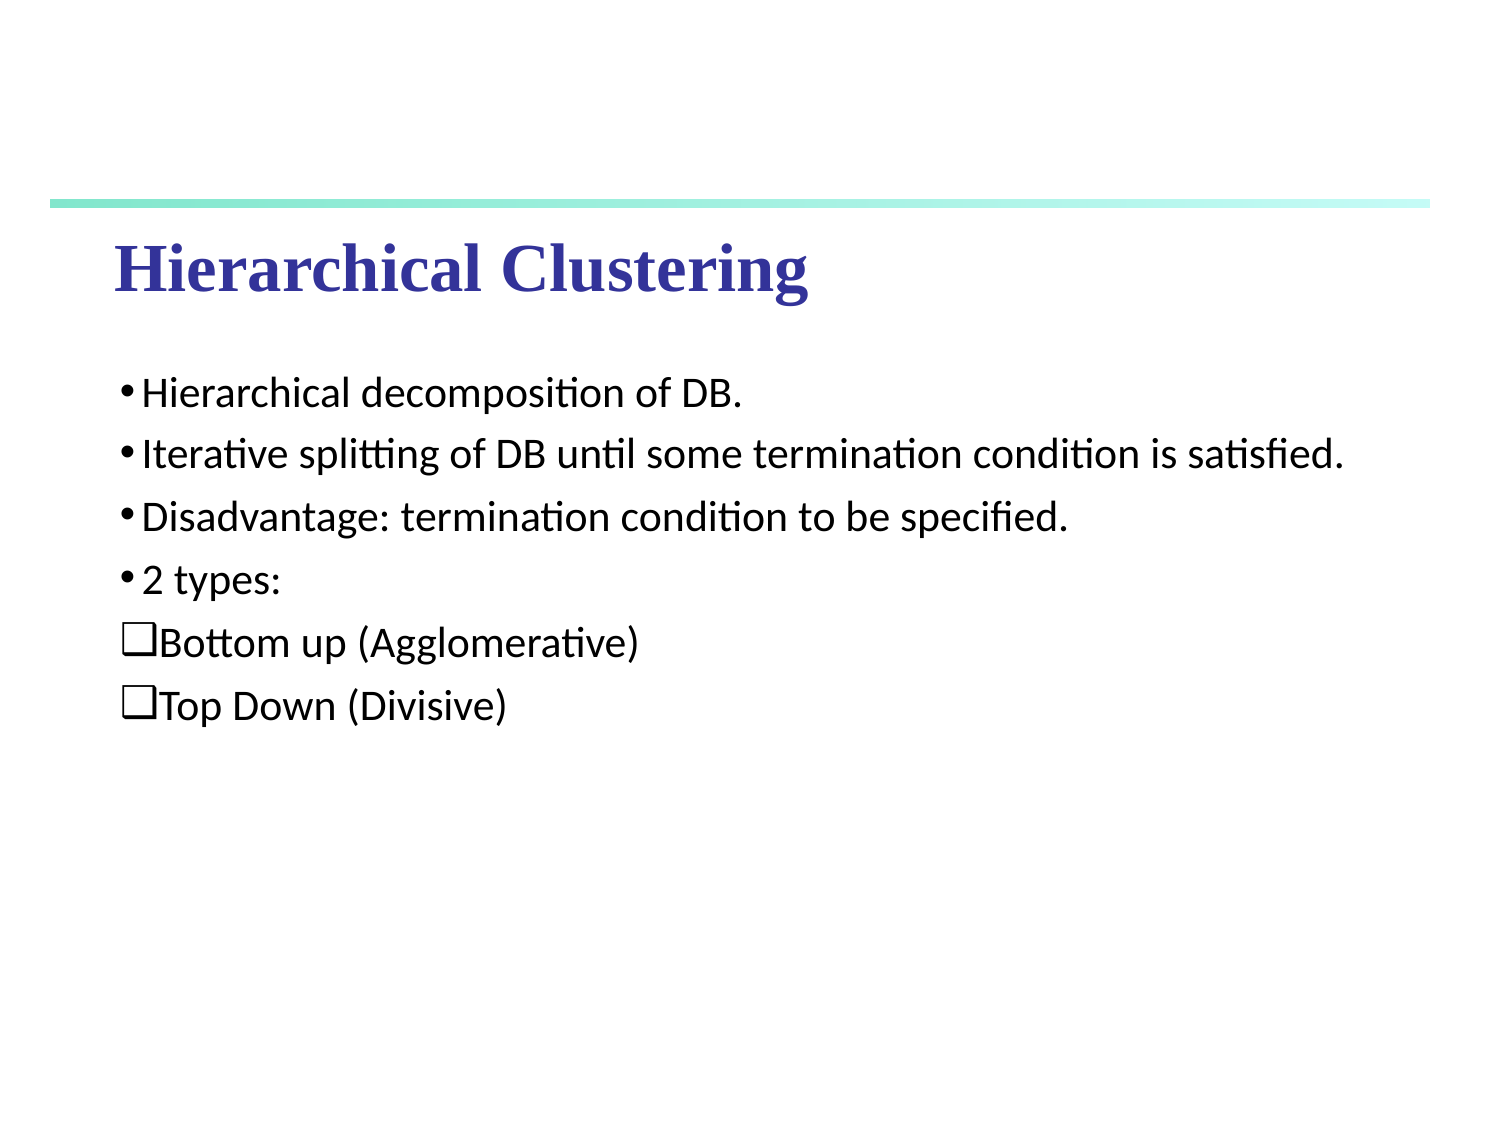

# Hierarchical Clustering
Hierarchical decomposition of DB.
Iterative splitting of DB until some termination condition is satisfied.
Disadvantage: termination condition to be specified.
2 types:
Bottom up (Agglomerative)
Top Down (Divisive)